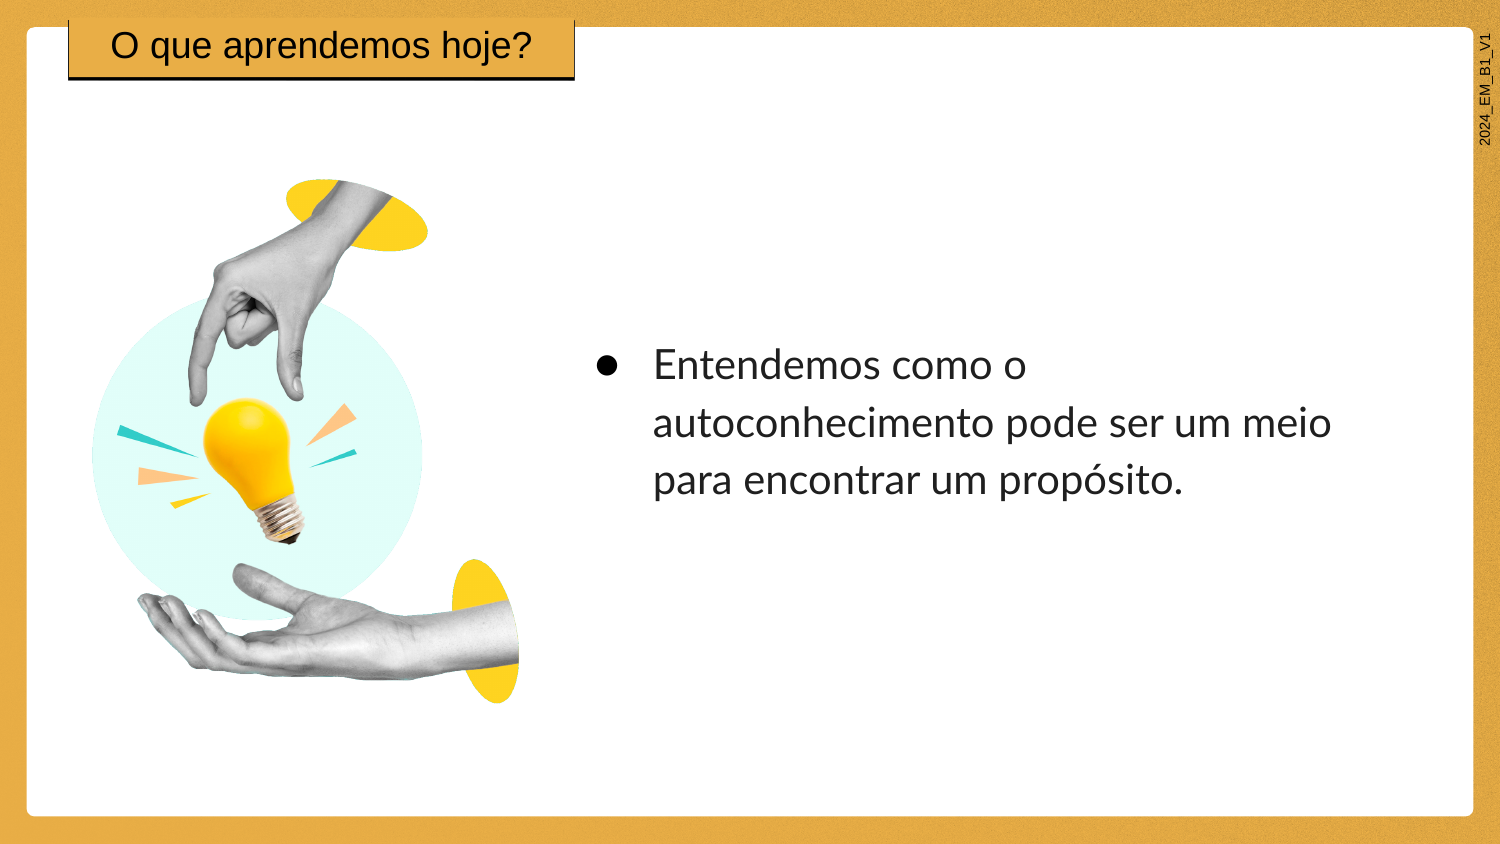

Entendemos como o autoconhecimento pode ser um meio para encontrar um propósito.